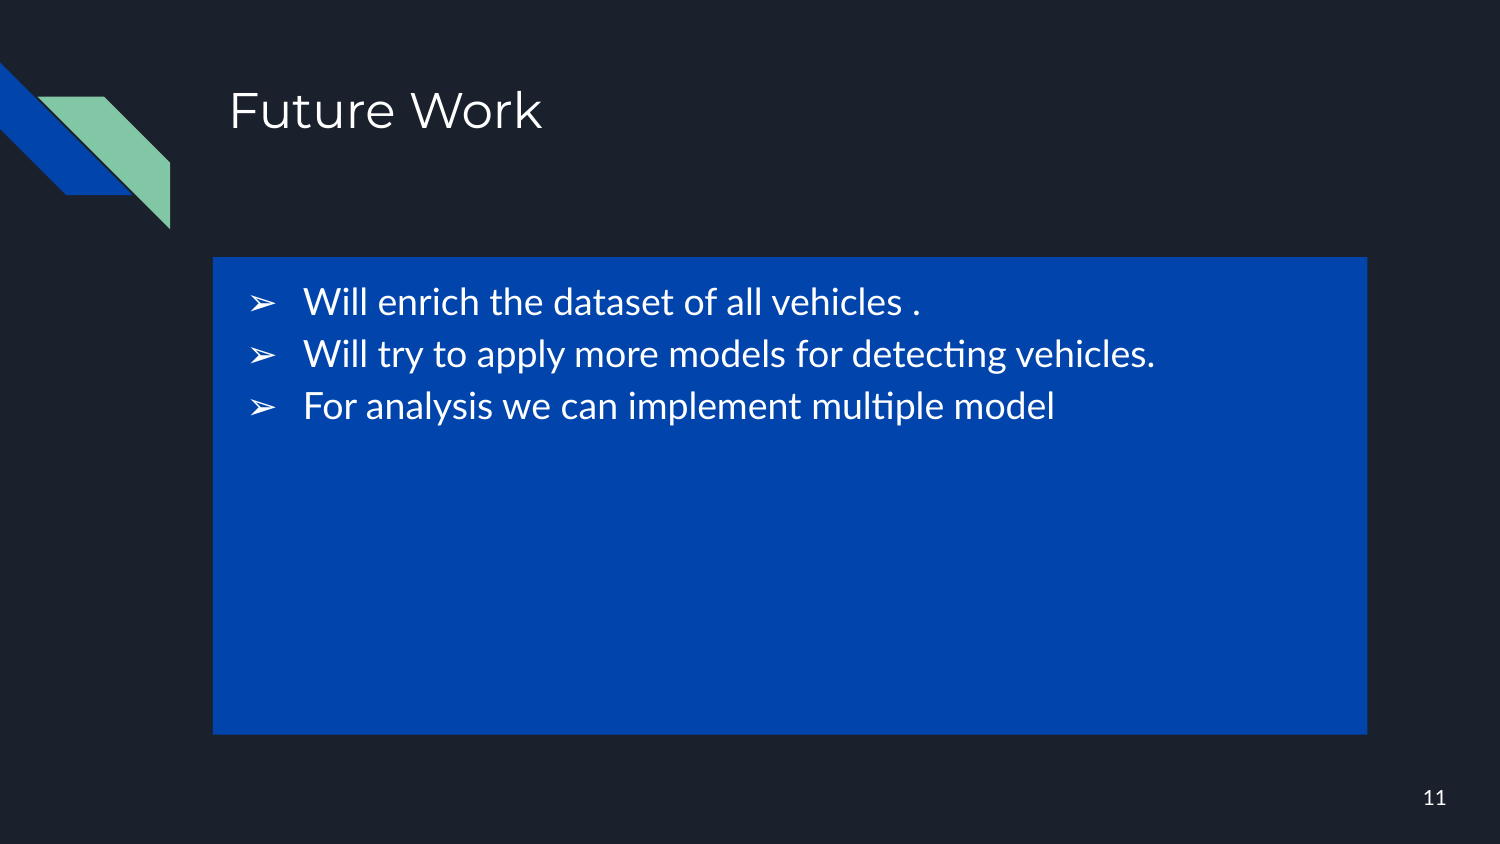

# Future Work
Will enrich the dataset of all vehicles .
Will try to apply more models for detecting vehicles.
For analysis we can implement multiple model
11